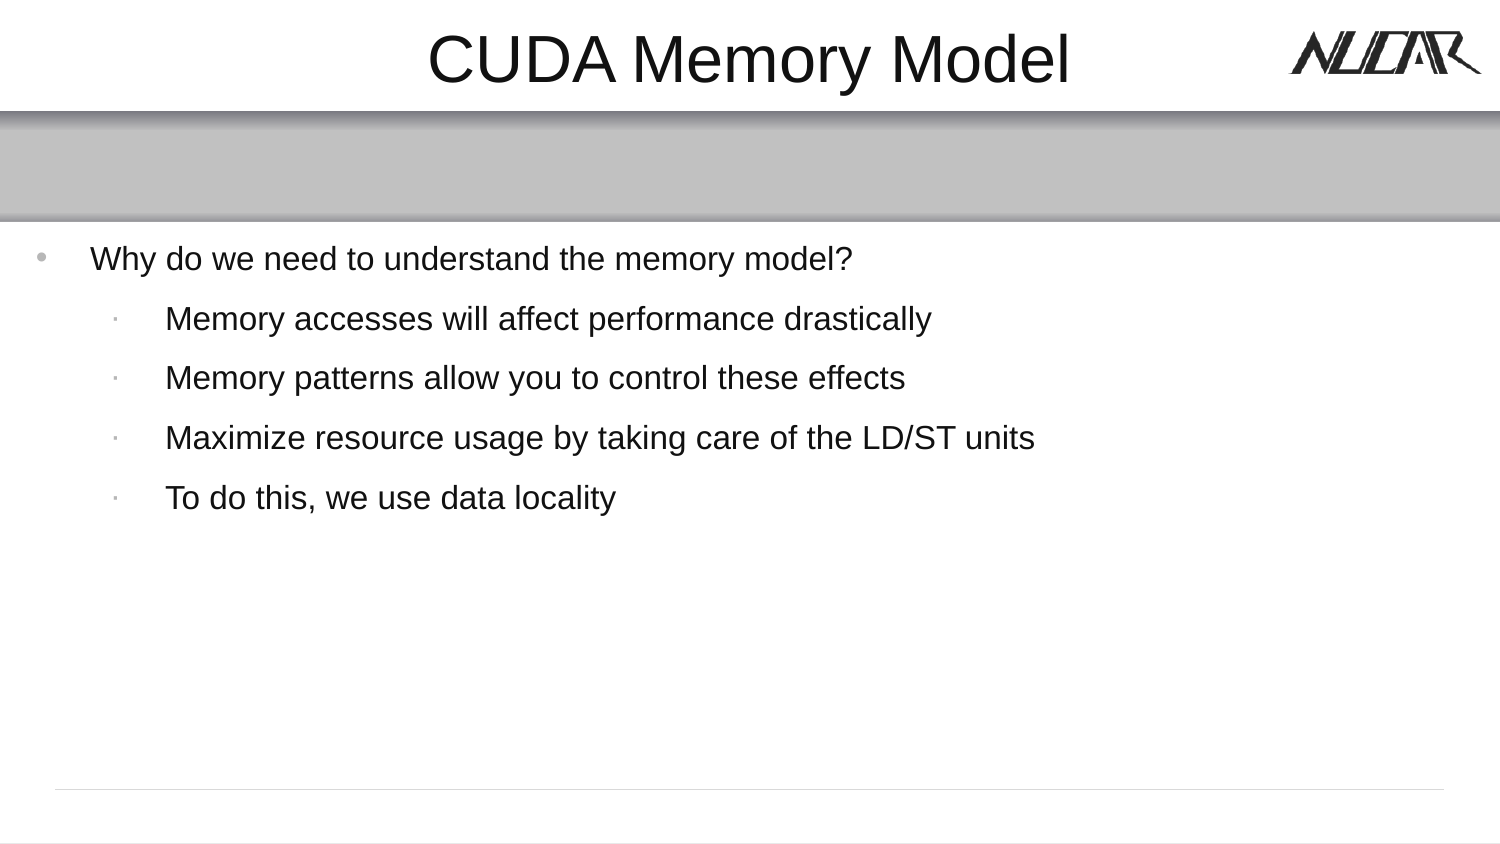

# CUDA Memory Model
Why do we need to understand the memory model?
Memory accesses will affect performance drastically
Memory patterns allow you to control these effects
Maximize resource usage by taking care of the LD/ST units
To do this, we use data locality